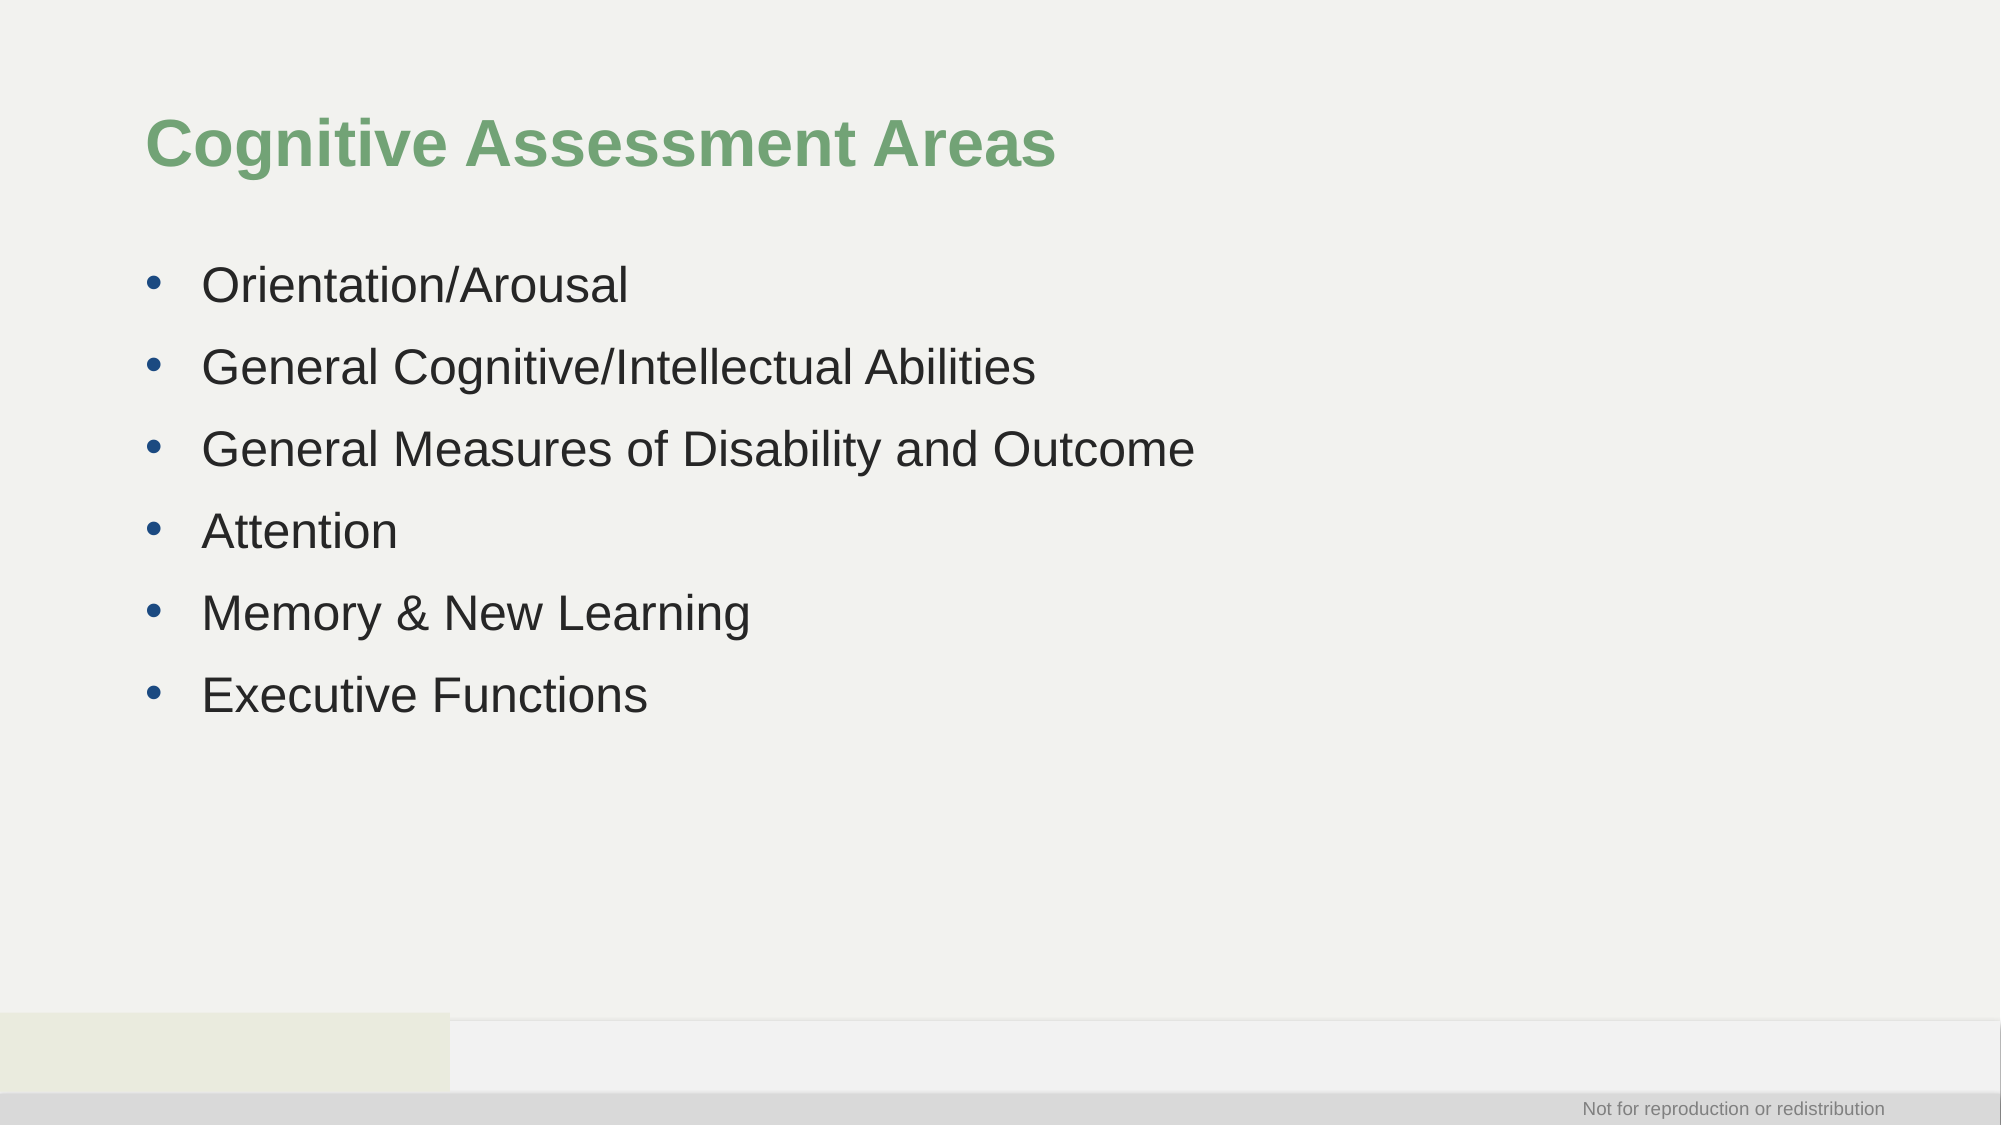

# Cognitive Assessment Areas
Orientation/Arousal
General Cognitive/Intellectual Abilities
General Measures of Disability and Outcome
Attention
Memory & New Learning
Executive Functions